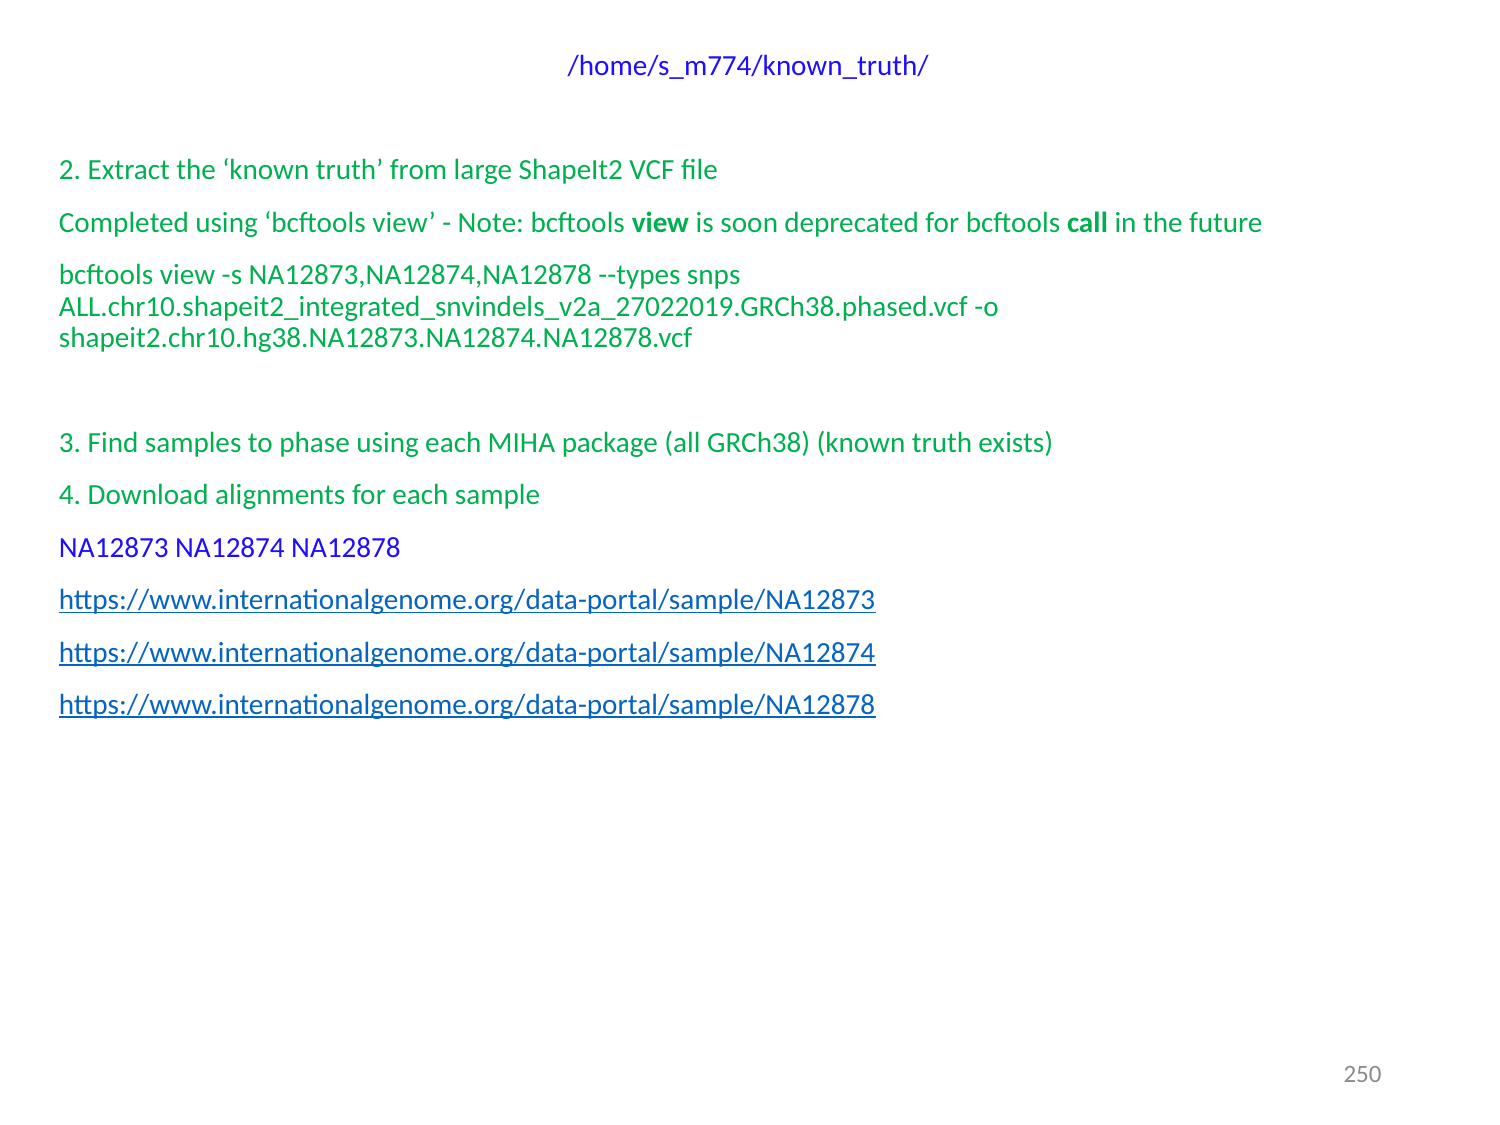

/home/s_m774/known_truth/

2. Extract the ‘known truth’ from large ShapeIt2 VCF file
Completed using ‘bcftools view’ - Note: bcftools view is soon deprecated for bcftools call in the future
bcftools view -s NA12873,NA12874,NA12878 --types snps  ALL.chr10.shapeit2_integrated_snvindels_v2a_27022019.GRCh38.phased.vcf -o shapeit2.chr10.hg38.NA12873.NA12874.NA12878.vcf

3. Find samples to phase using each MIHA package (all GRCh38) (known truth exists)
4. Download alignments for each sample
NA12873 NA12874 NA12878
https://www.internationalgenome.org/data-portal/sample/NA12873
https://www.internationalgenome.org/data-portal/sample/NA12874
https://www.internationalgenome.org/data-portal/sample/NA12878

250